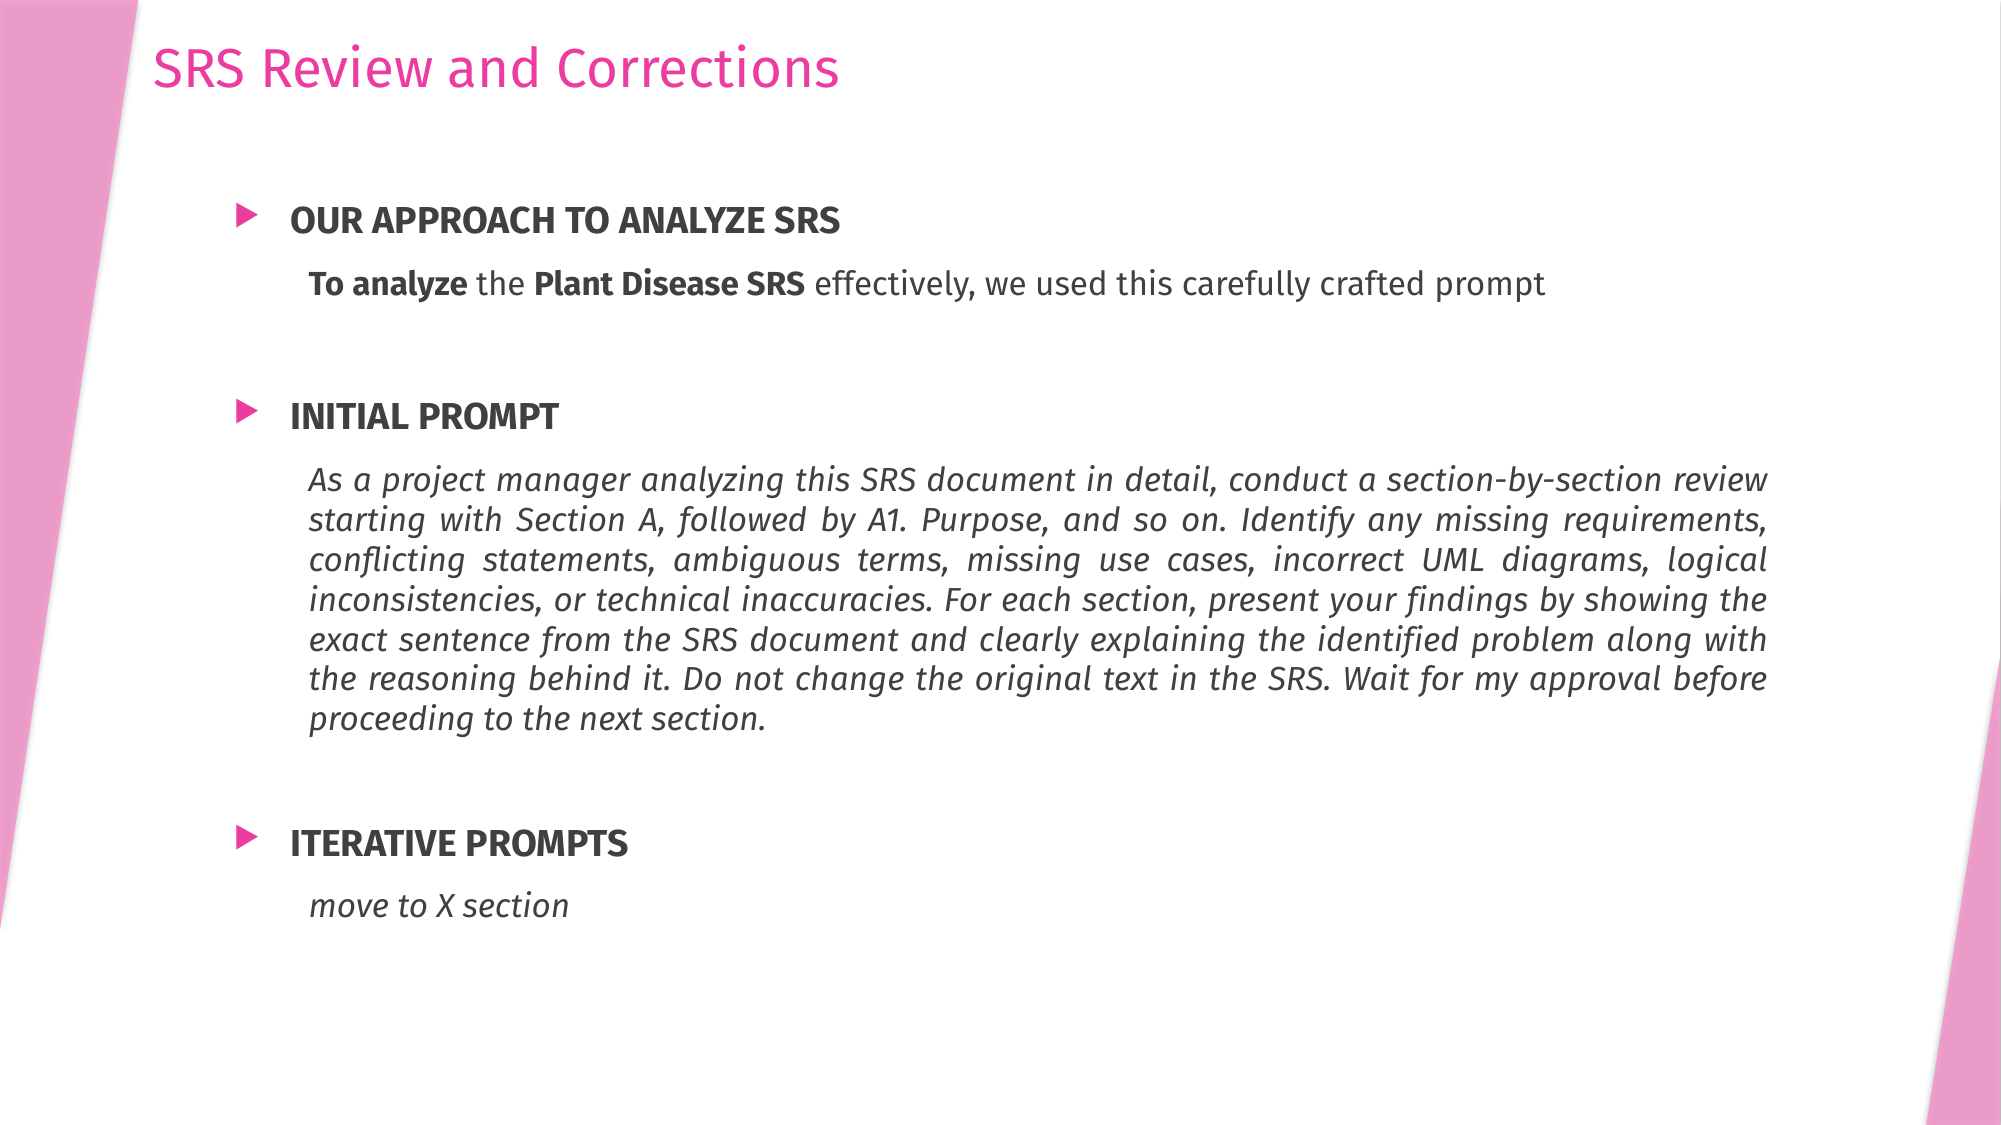

# SRS Review and Corrections
OUR APPROACH TO ANALYZE SRS
To analyze the Plant Disease SRS effectively, we used this carefully crafted prompt

INITIAL PROMPT
As a project manager analyzing this SRS document in detail, conduct a section-by-section review starting with Section A, followed by A1. Purpose, and so on. Identify any missing requirements, conflicting statements, ambiguous terms, missing use cases, incorrect UML diagrams, logical inconsistencies, or technical inaccuracies. For each section, present your findings by showing the exact sentence from the SRS document and clearly explaining the identified problem along with the reasoning behind it. Do not change the original text in the SRS. Wait for my approval before proceeding to the next section.

ITERATIVE PROMPTS
move to X section